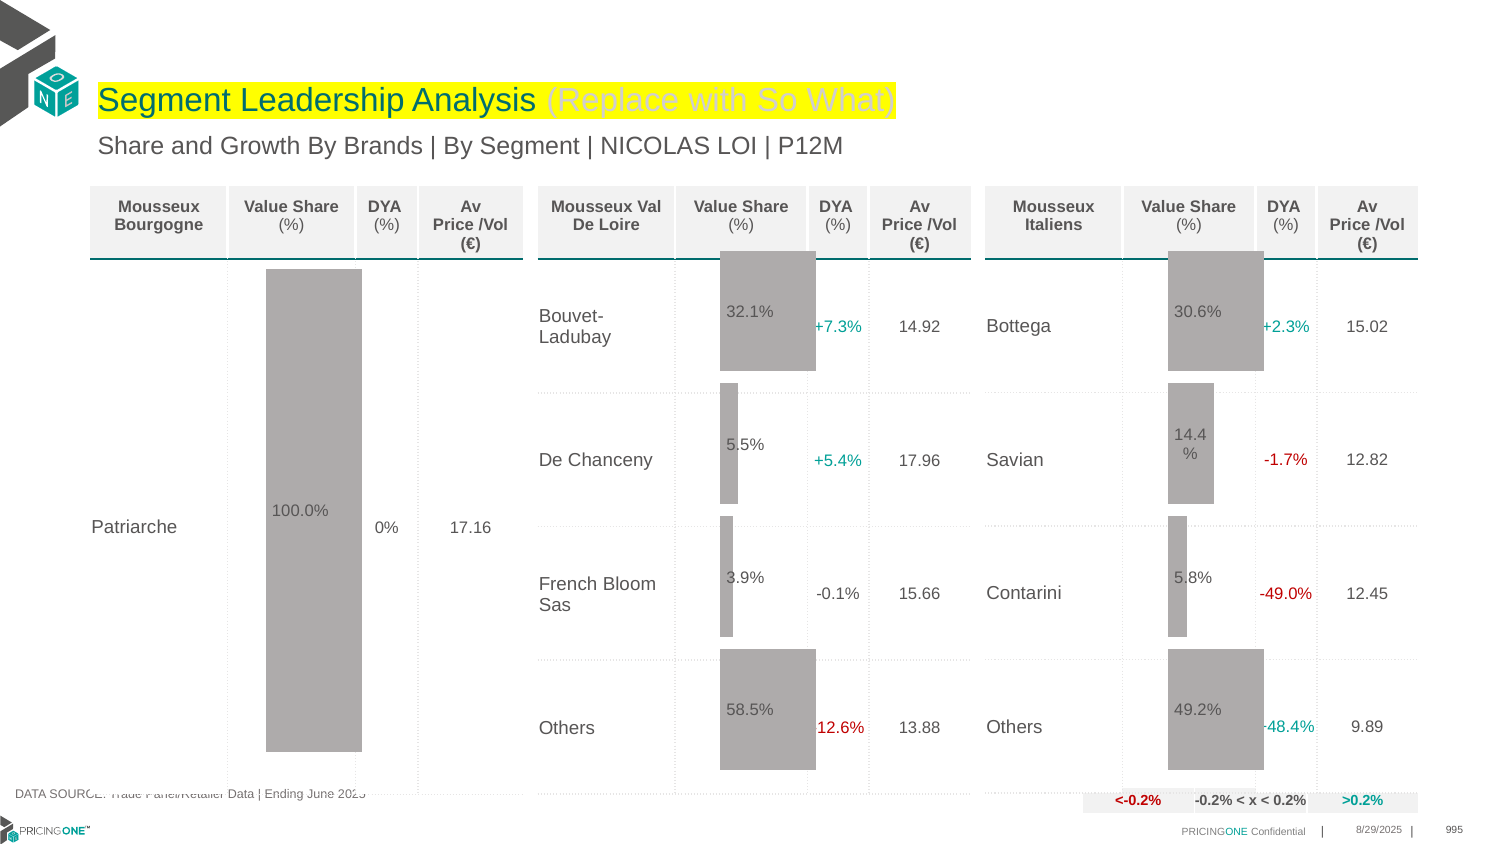

# Segment Leadership Analysis (Replace with So What)
Share and Growth By Brands | By Segment | NICOLAS LOI | P12M
| Mousseux Val De Loire | Value Share (%) | DYA (%) | Av Price /Vol (€) |
| --- | --- | --- | --- |
| Bouvet-Ladubay |  | +7.3% | 14.92 |
| De Chanceny |  | +5.4% | 17.96 |
| French Bloom Sas |  | -0.1% | 15.66 |
| Others |  | -12.6% | 13.88 |
| Mousseux Bourgogne | Value Share (%) | DYA (%) | Av Price /Vol (€) |
| --- | --- | --- | --- |
| Patriarche |  | 0% | 17.16 |
| Mousseux Italiens | Value Share (%) | DYA (%) | Av Price /Vol (€) |
| --- | --- | --- | --- |
| Bottega |  | +2.3% | 15.02 |
| Savian |  | -1.7% | 12.82 |
| Contarini |  | -49.0% | 12.45 |
| Others |  | +48.4% | 9.89 |

### Chart

| Category | Mousseux Bourgogne | NICOLAS LOI |
|---|---|
|  | 1.0 |

### Chart

| Category | Mousseux Val De Loire | NICOLAS LOI |
|---|---|
|  | 0.32091290863494043 |

### Chart

| Category | Mousseux Italiens | NICOLAS LOI |
|---|---|
|  | 0.30629109113939323 |
DATA SOURCE: Trade Panel/Retailer Data | Ending June 2025
| <-0.2% | -0.2% < x < 0.2% | >0.2% |
| --- | --- | --- |

8/29/2025
995